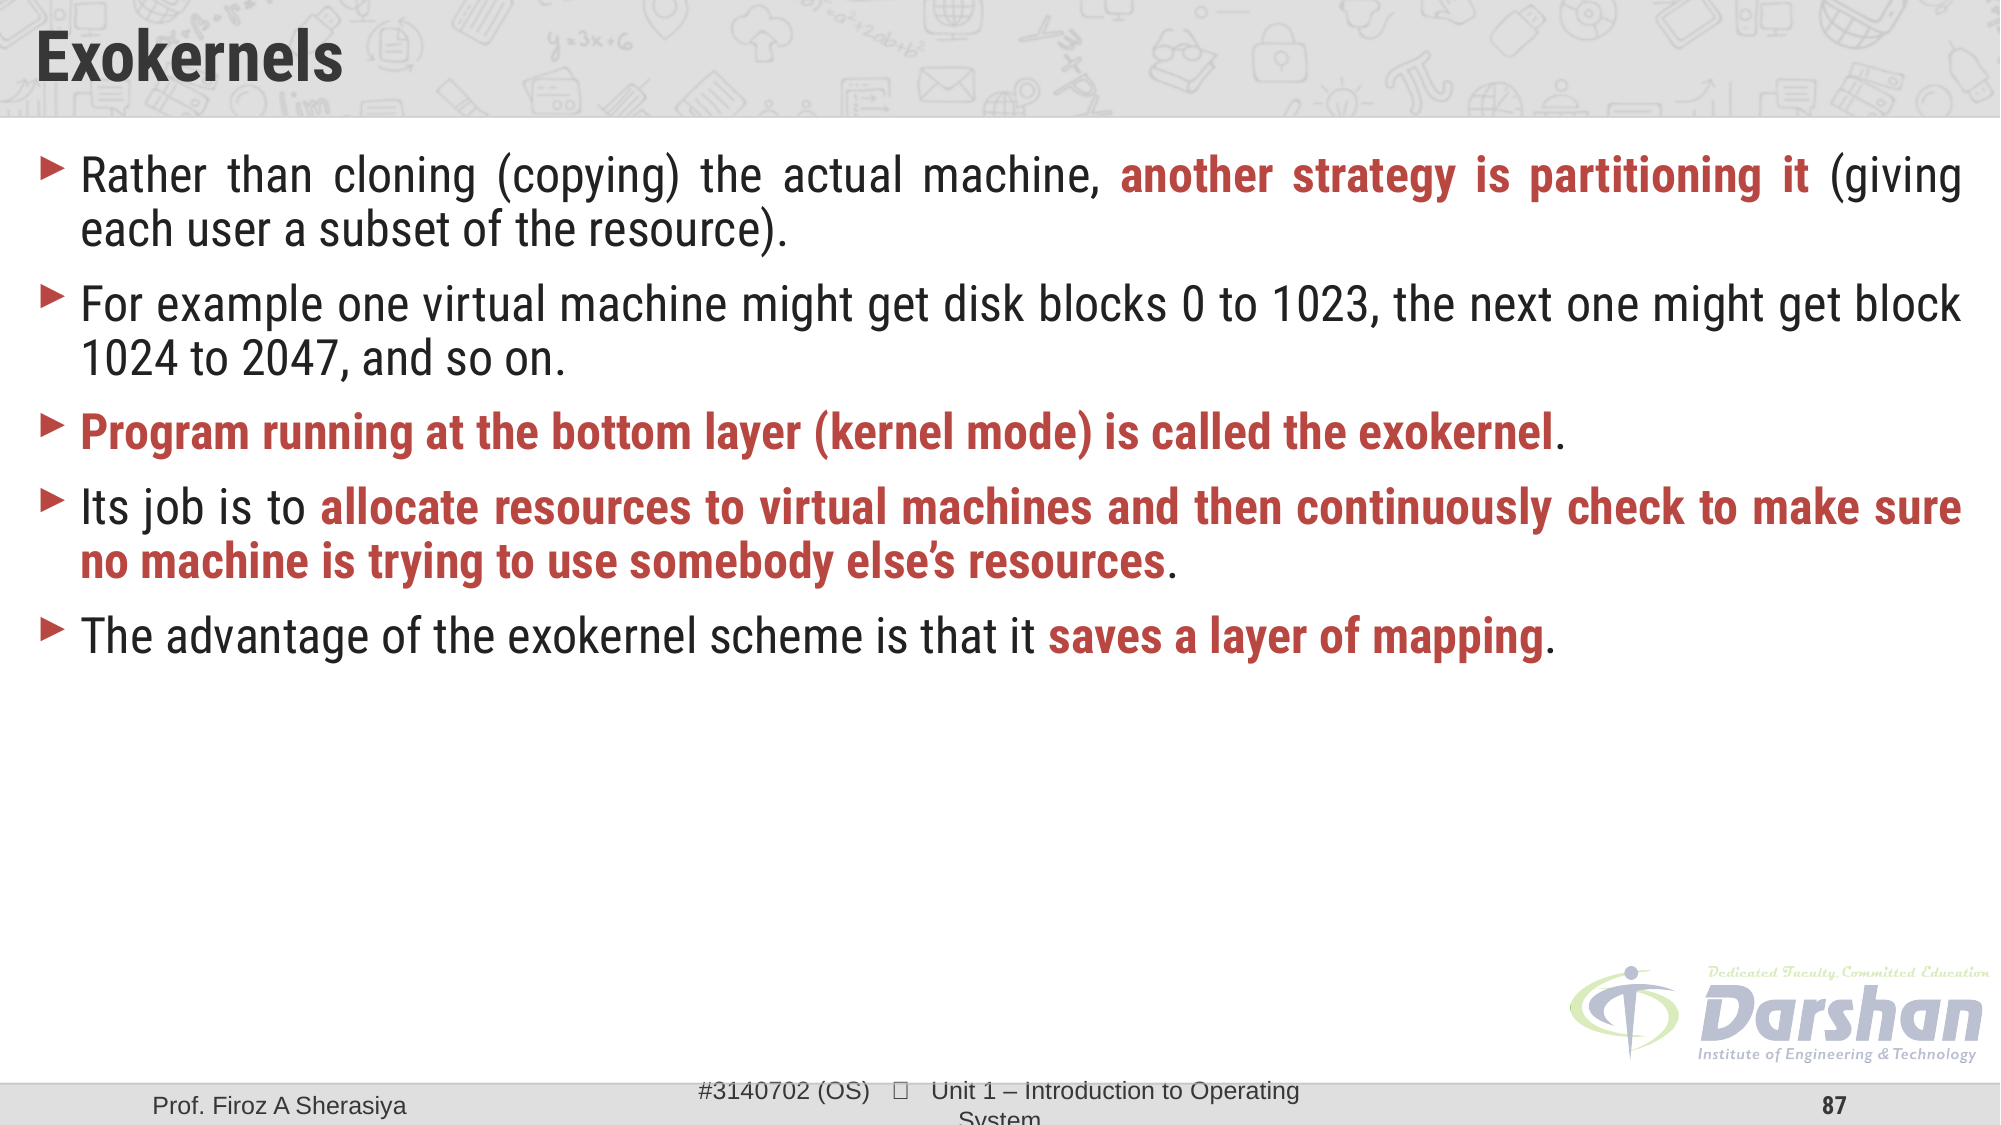

# Exokernels
Rather than cloning (copying) the actual machine, another strategy is partitioning it (giving each user a subset of the resource).
For example one virtual machine might get disk blocks 0 to 1023, the next one might get block 1024 to 2047, and so on.
Program running at the bottom layer (kernel mode) is called the exokernel.
Its job is to allocate resources to virtual machines and then continuously check to make sure no machine is trying to use somebody else’s resources.
The advantage of the exokernel scheme is that it saves a layer of mapping.